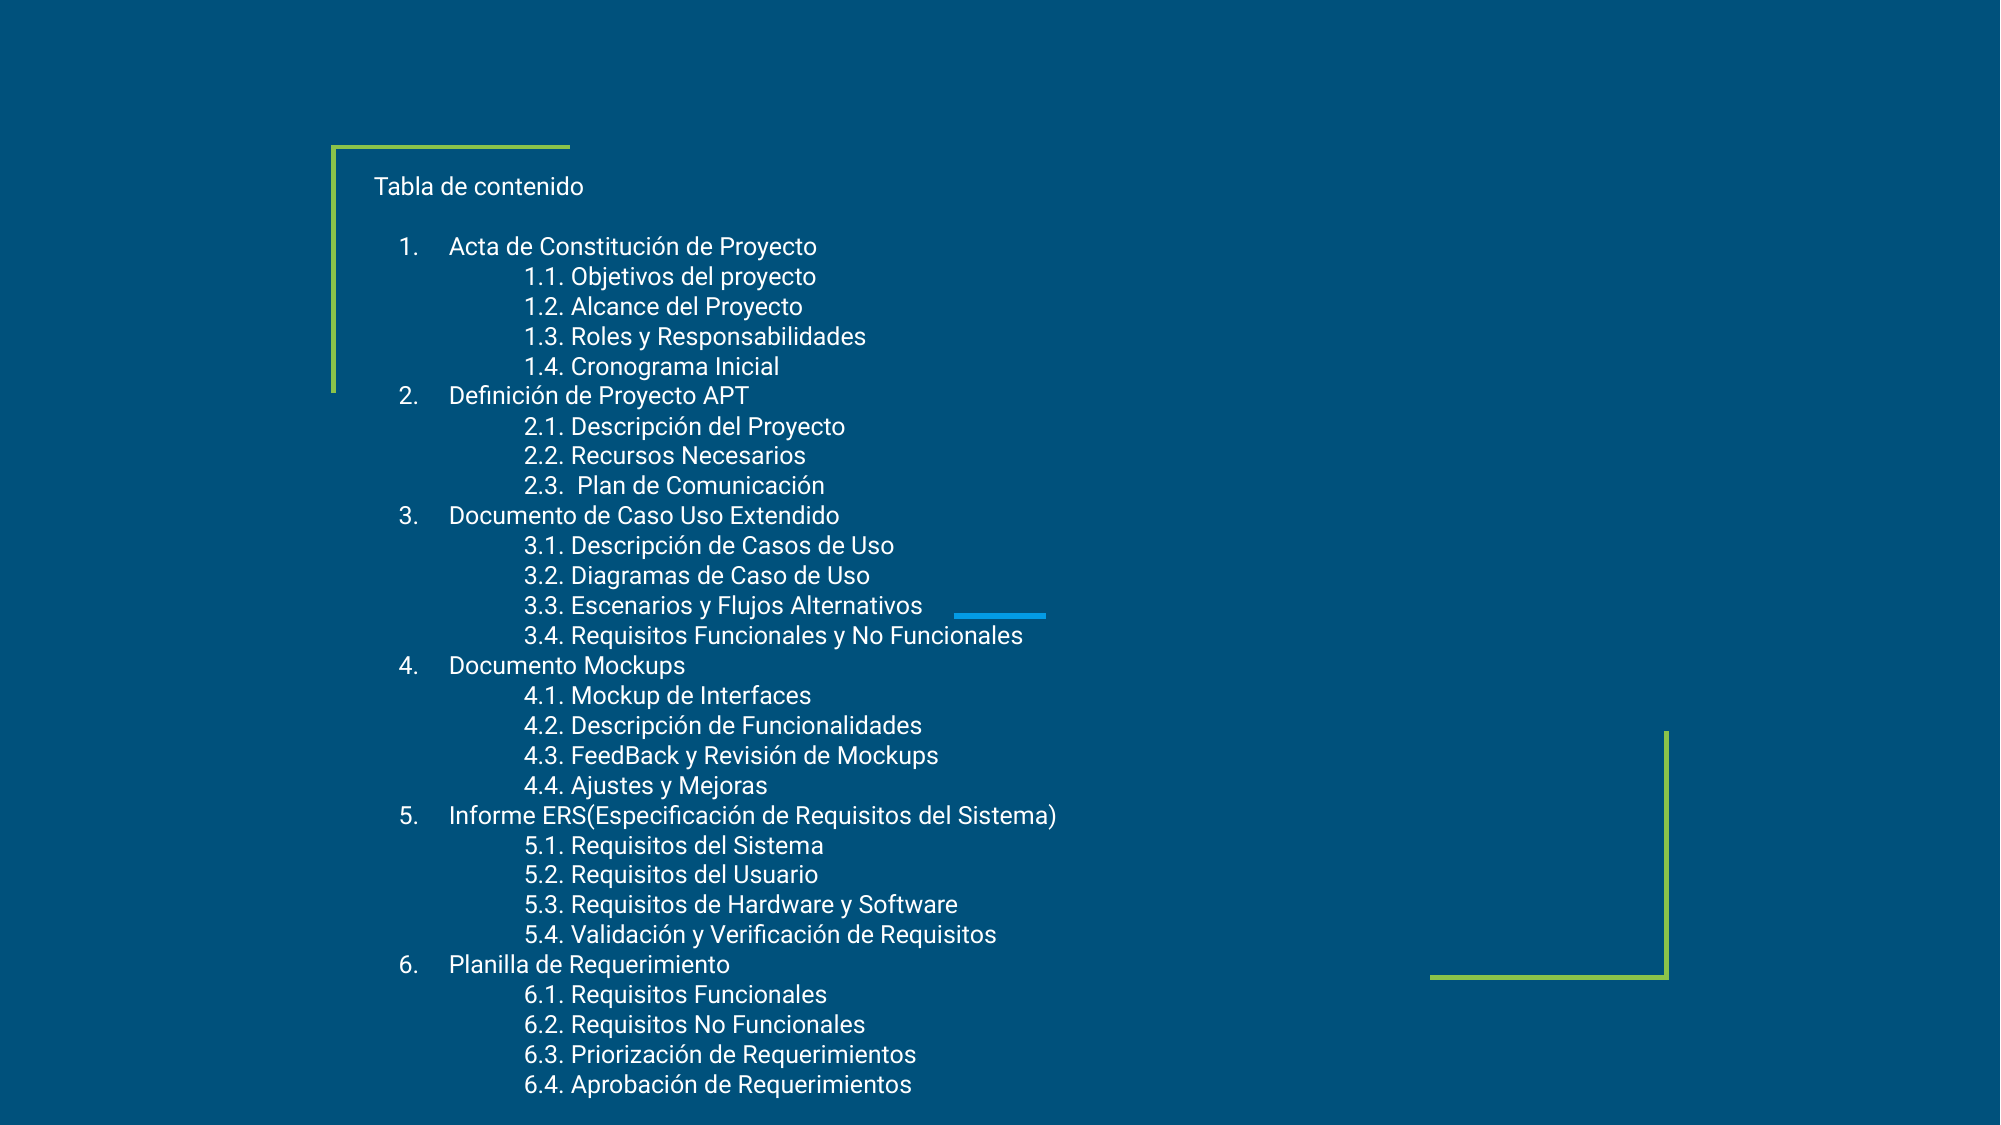

Tabla de contenido

Acta de Constitución de Proyecto
1.1. Objetivos del proyecto
1.2. Alcance del Proyecto
1.3. Roles y Responsabilidades
1.4. Cronograma Inicial
Definición de Proyecto APT
2.1. Descripción del Proyecto
            2.2. Recursos Necesarios
            2.3.  Plan de Comunicación
Documento de Caso Uso Extendido
3.1. Descripción de Casos de Uso
3.2. Diagramas de Caso de Uso
3.3. Escenarios y Flujos Alternativos
3.4. Requisitos Funcionales y No Funcionales
Documento Mockups
4.1. Mockup de Interfaces
4.2. Descripción de Funcionalidades
4.3. FeedBack y Revisión de Mockups
4.4. Ajustes y Mejoras
Informe ERS(Especificación de Requisitos del Sistema)
5.1. Requisitos del Sistema
5.2. Requisitos del Usuario
5.3. Requisitos de Hardware y Software
5.4. Validación y Verificación de Requisitos
Planilla de Requerimiento
6.1. Requisitos Funcionales
6.2. Requisitos No Funcionales
6.3. Priorización de Requerimientos
6.4. Aprobación de Requerimientos